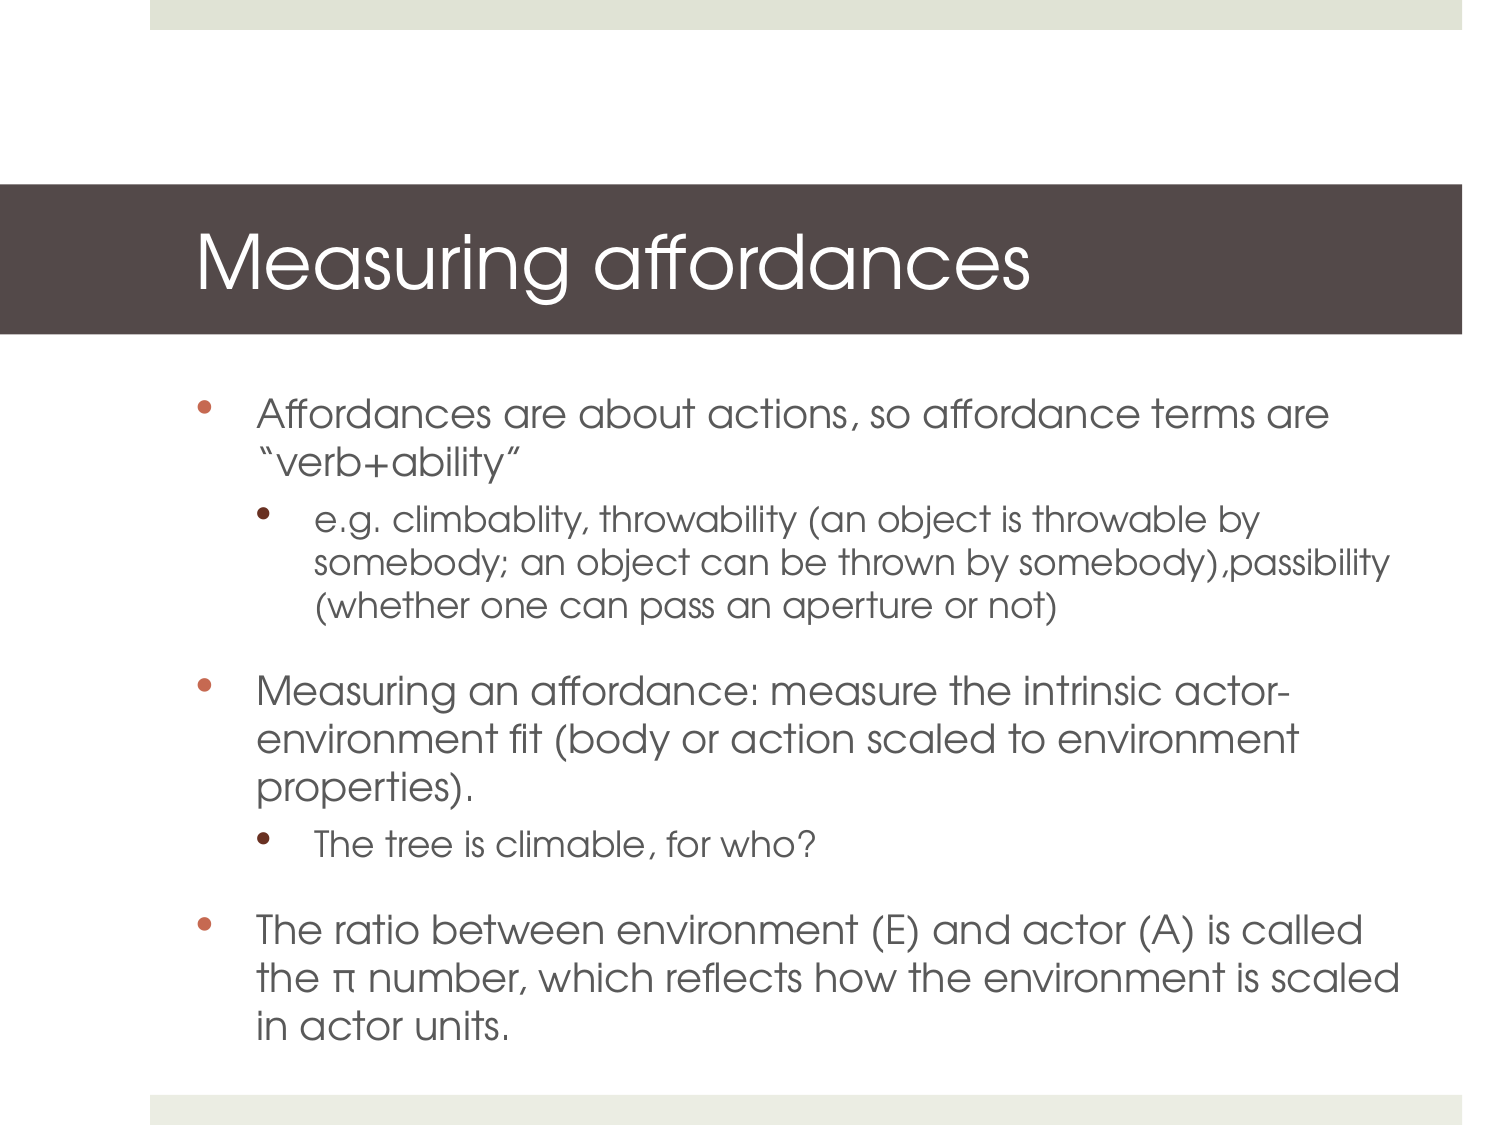

# Measuring affordances
Affordances are about actions, so affordance terms are “verb+ability”
e.g. climbablity, throwability (an object is throwable by somebody; an object can be thrown by somebody),passibility (whether one can pass an aperture or not)
Measuring an affordance: measure the intrinsic actor-environment fit (body or action scaled to environment properties).
The tree is climable, for who?
The ratio between environment (E) and actor (A) is called the π number, which reflects how the environment is scaled in actor units.